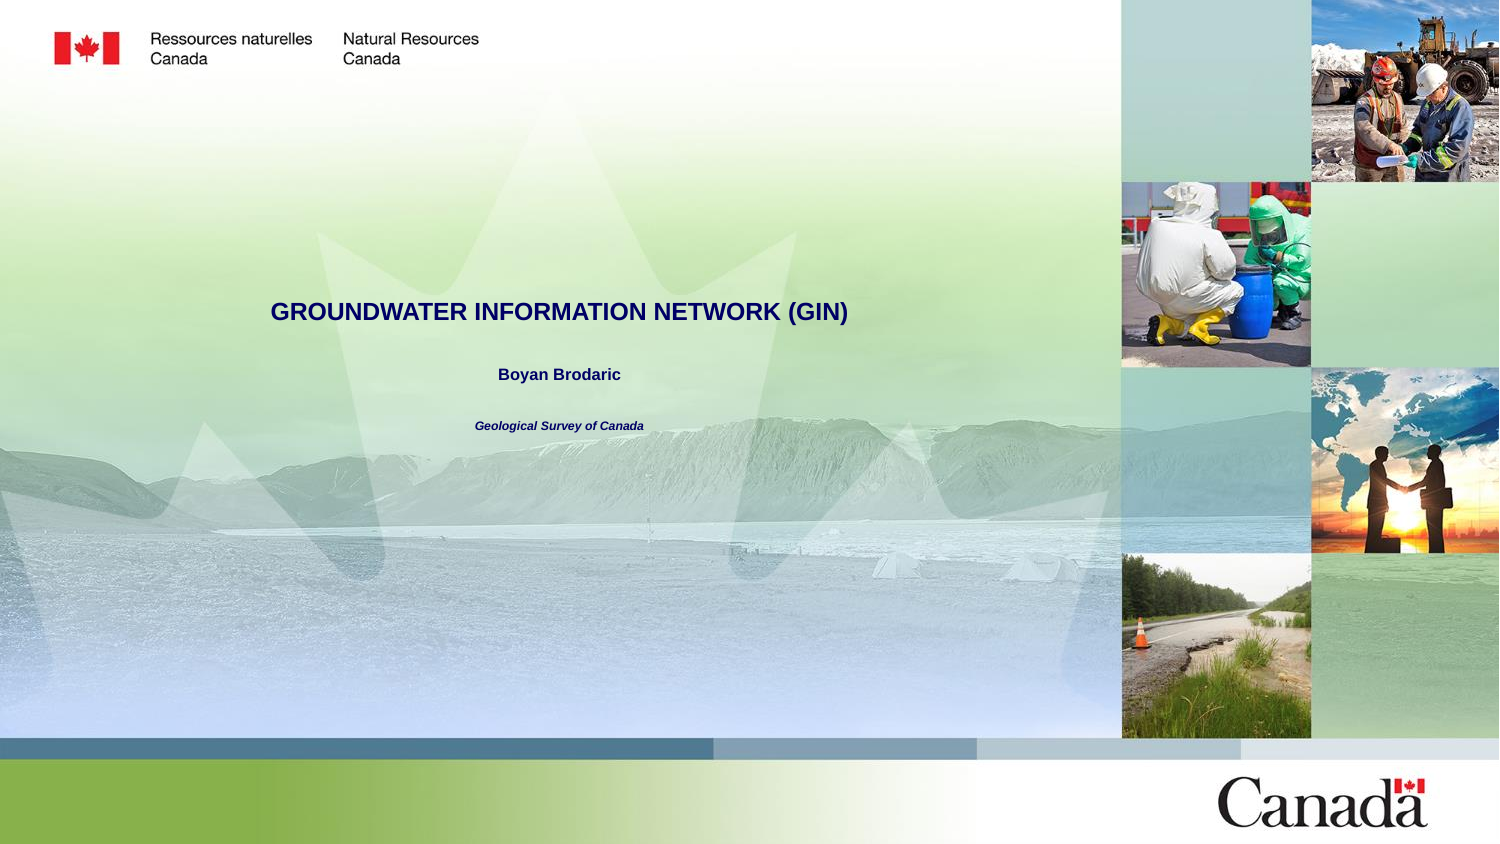

# GROUNDWATER INFORMATION NETWORK (GIN) Boyan Brodaric Geological Survey of Canada